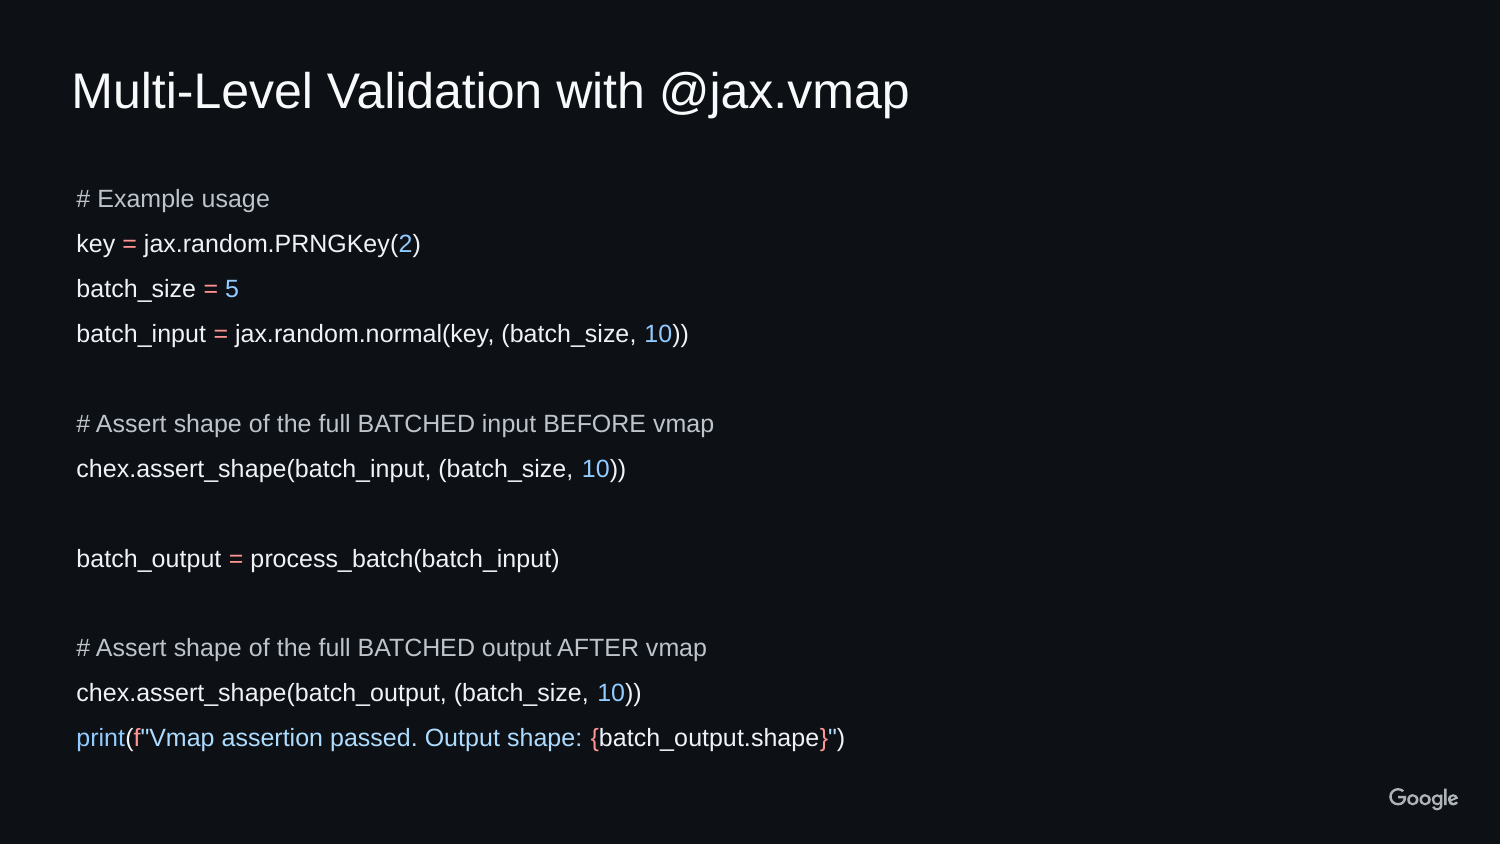

Multi-Level Validation with @jax.vmap
# Example usage
key = jax.random.PRNGKey(2)
batch_size = 5
batch_input = jax.random.normal(key, (batch_size, 10))

# Assert shape of the full BATCHED input BEFORE vmap
chex.assert_shape(batch_input, (batch_size, 10))

batch_output = process_batch(batch_input)

# Assert shape of the full BATCHED output AFTER vmap
chex.assert_shape(batch_output, (batch_size, 10))
print(f"Vmap assertion passed. Output shape: {batch_output.shape}")